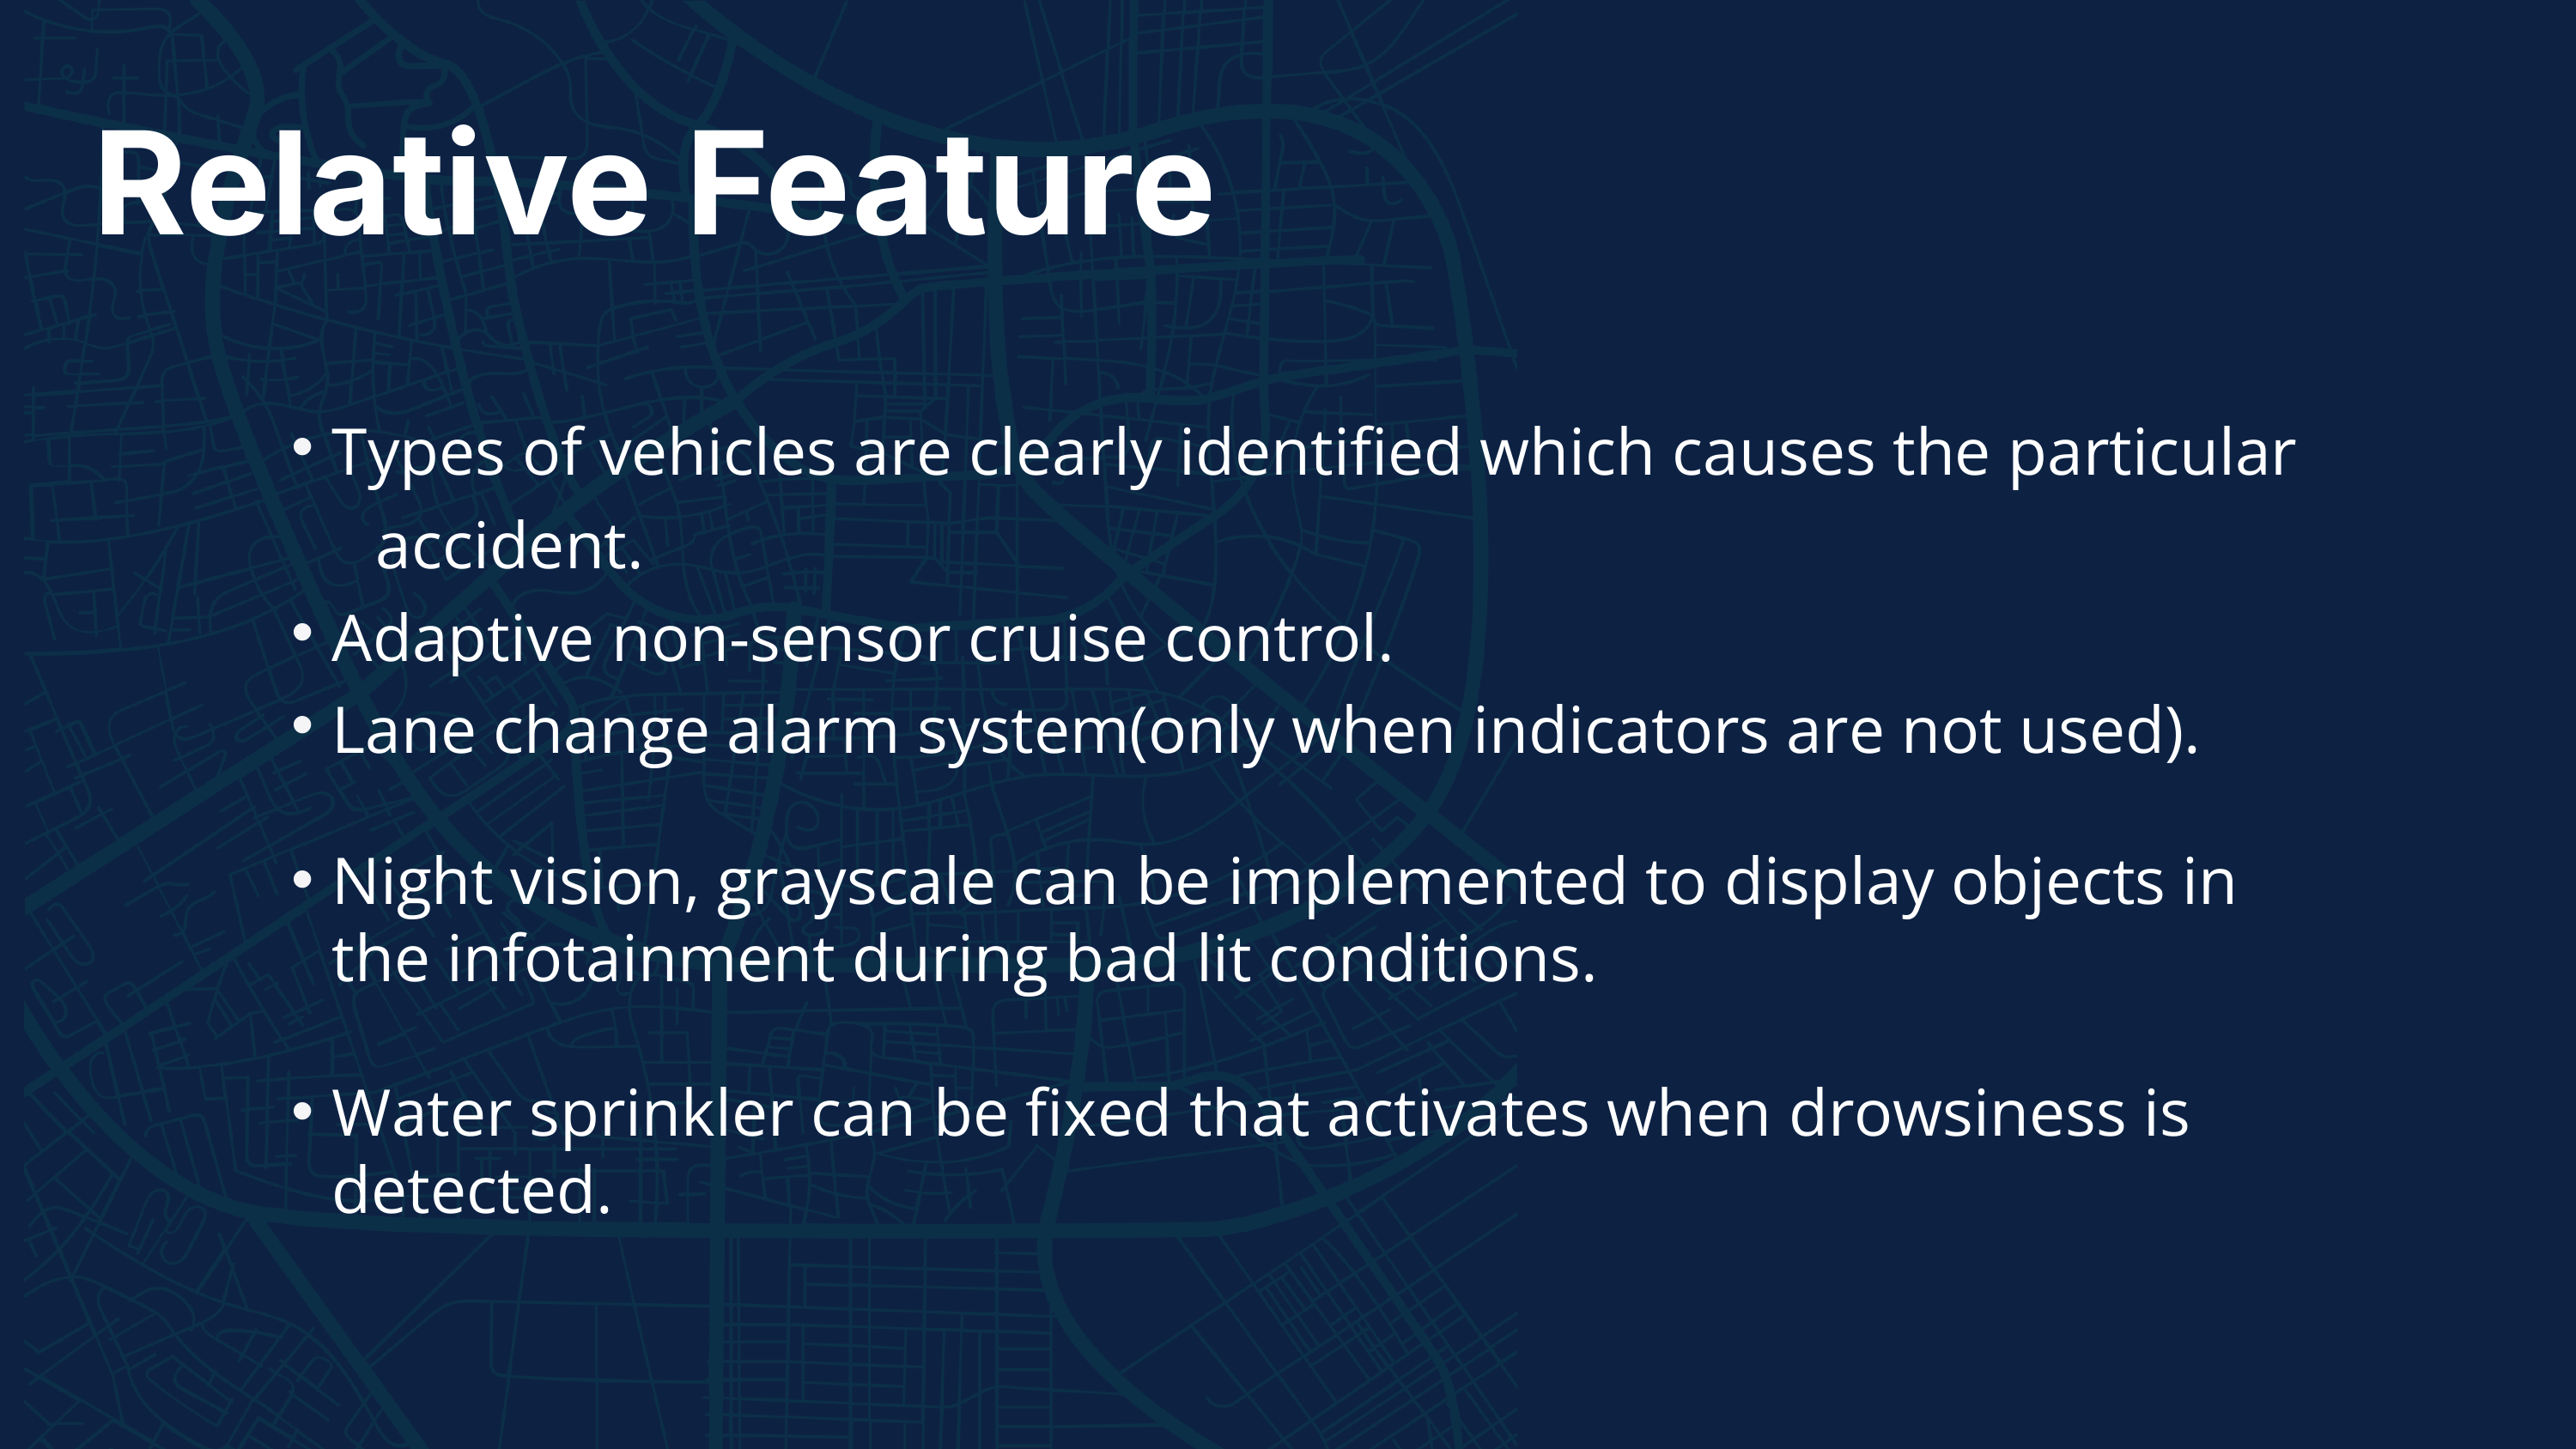

Relative Feature

Types of vehicles are clearly identified which causes the particular

     accident.

Adaptive non-sensor cruise control.

Lane change alarm system(only when indicators are not used).

Night vision, grayscale can be implemented to display objects in the infotainment during bad lit conditions.

Water sprinkler can be fixed that activates when drowsiness is detected.